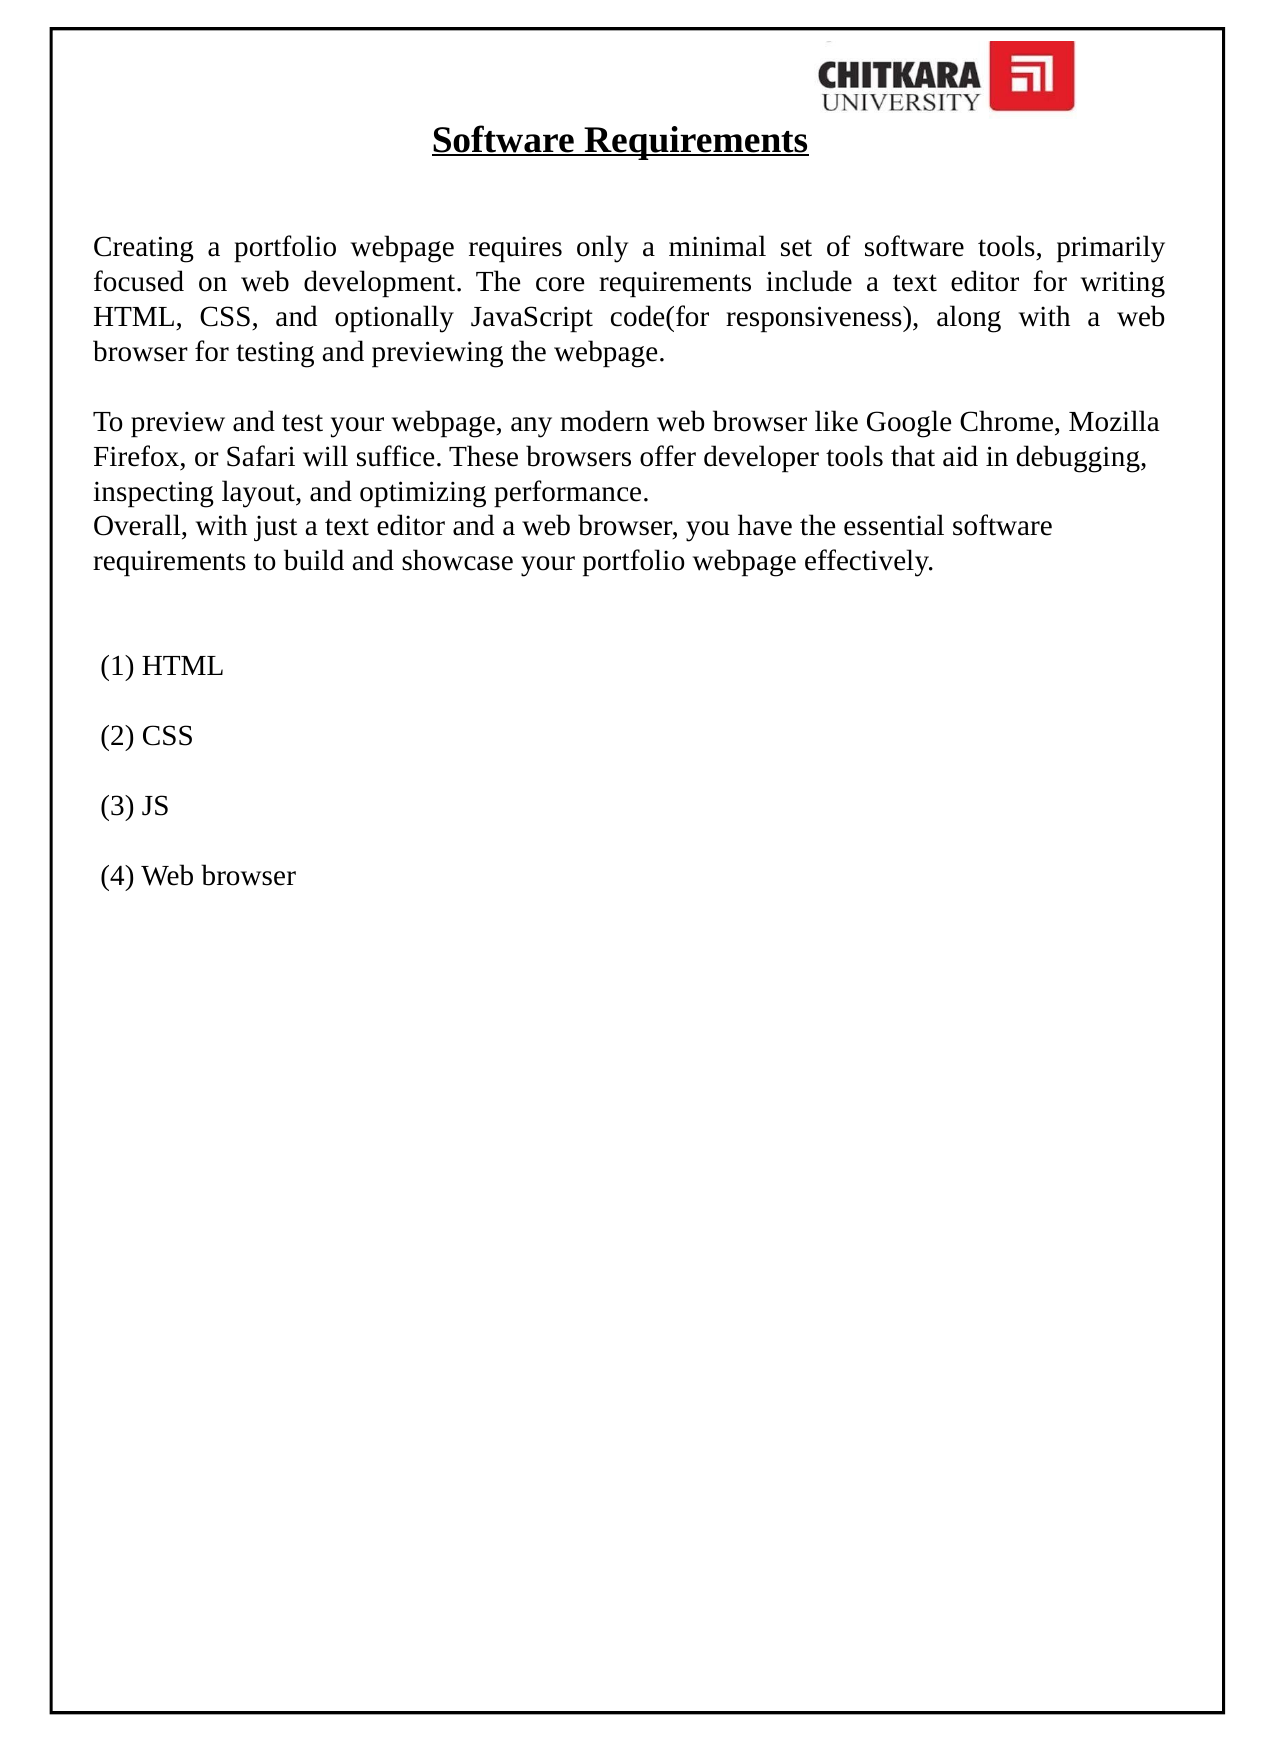

# Software Requirements
Creating a portfolio webpage requires only a minimal set of software tools, primarily focused on web development. The core requirements include a text editor for writing HTML, CSS, and optionally JavaScript code(for responsiveness), along with a web browser for testing and previewing the webpage.

To preview and test your webpage, any modern web browser like Google Chrome, Mozilla Firefox, or Safari will suffice. These browsers offer developer tools that aid in debugging, inspecting layout, and optimizing performance.
Overall, with just a text editor and a web browser, you have the essential software requirements to build and showcase your portfolio webpage effectively.

 (1) HTML

 (2) CSS

 (3) JS

 (4) Web browser